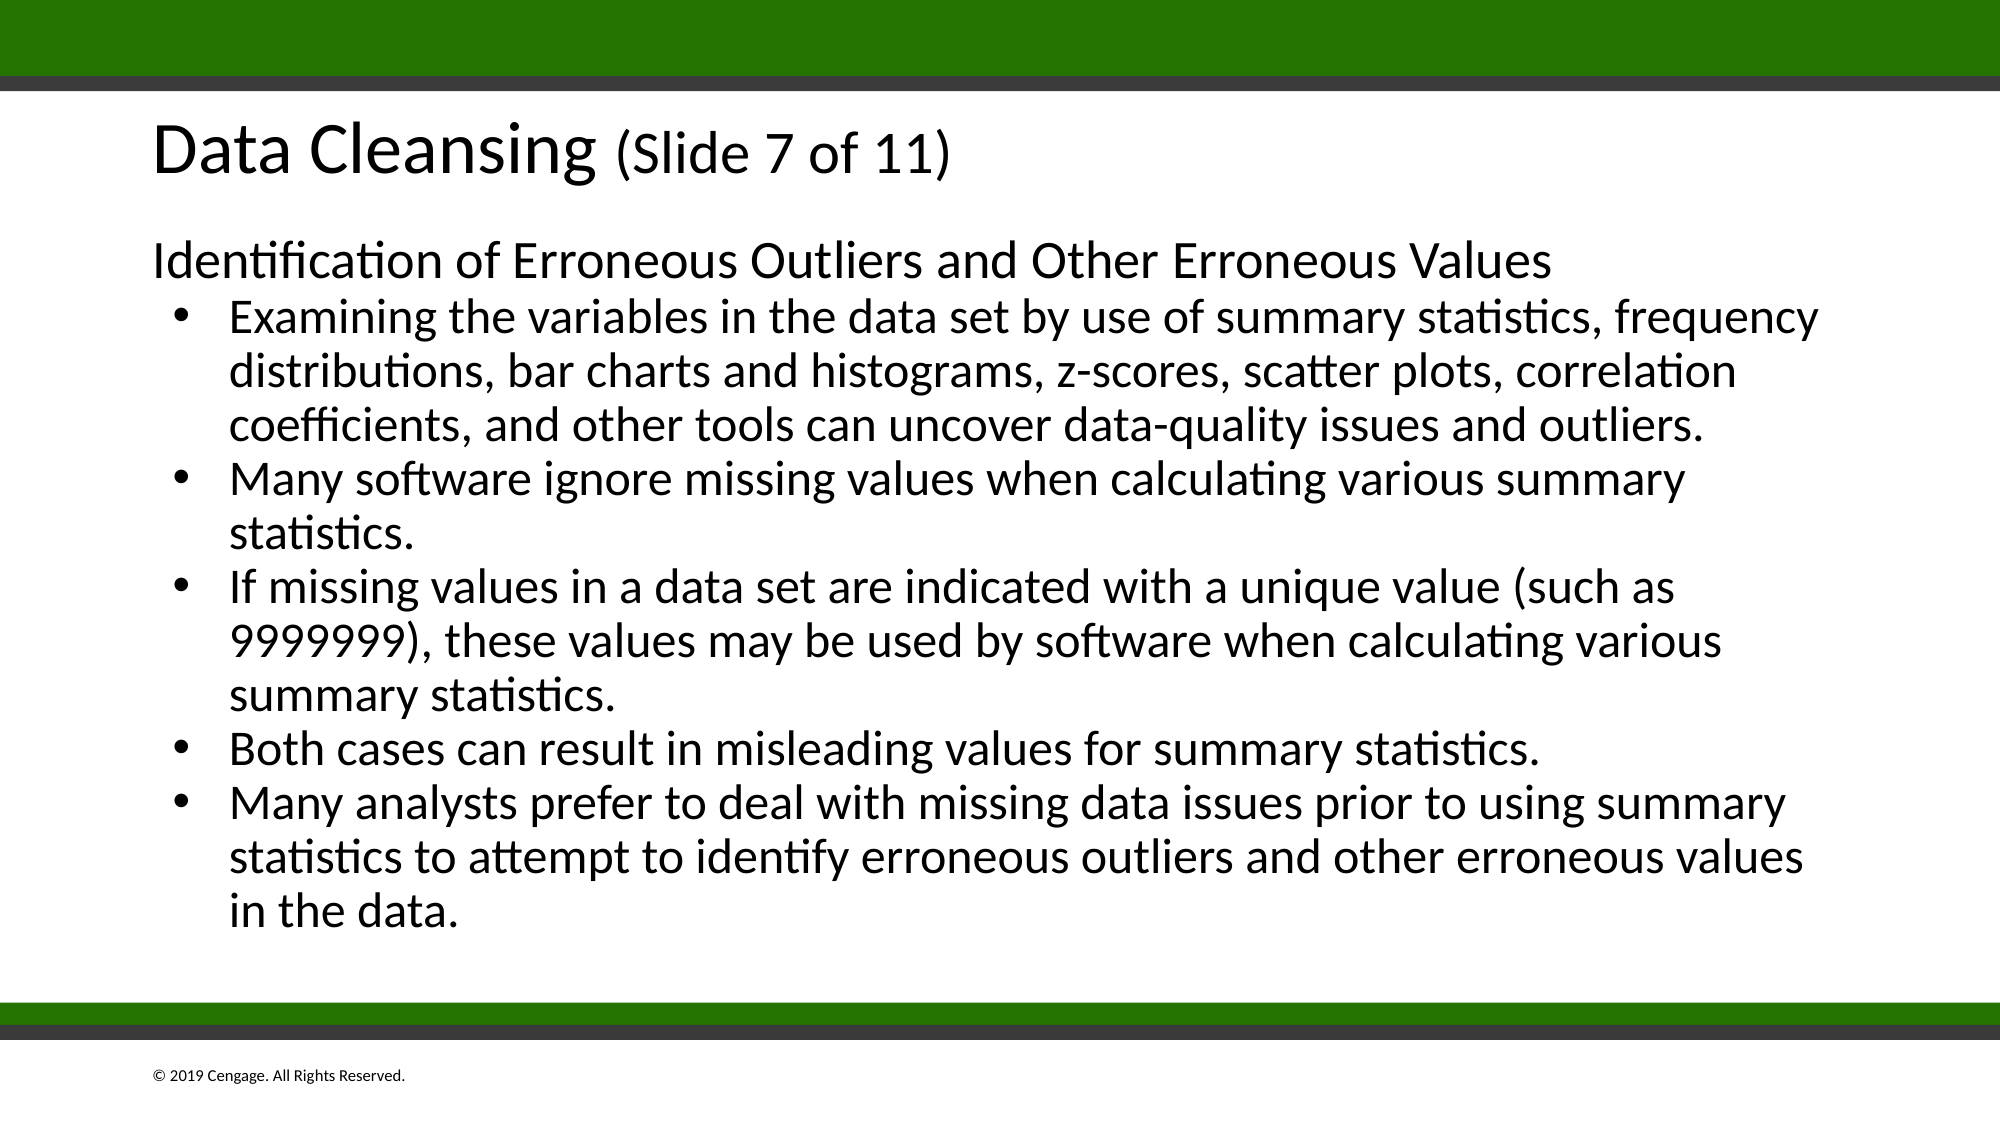

# Data Cleansing (Slide 7 of 11)
Identification of Erroneous Outliers and Other Erroneous Values
Examining the variables in the data set by use of summary statistics, frequency distributions, bar charts and histograms, z-scores, scatter plots, correlation coefficients, and other tools can uncover data-quality issues and outliers.
Many software ignore missing values when calculating various summary statistics.
If missing values in a data set are indicated with a unique value (such as 9999999), these values may be used by software when calculating various summary statistics.
Both cases can result in misleading values for summary statistics.
Many analysts prefer to deal with missing data issues prior to using summary statistics to attempt to identify erroneous outliers and other erroneous values in the data.